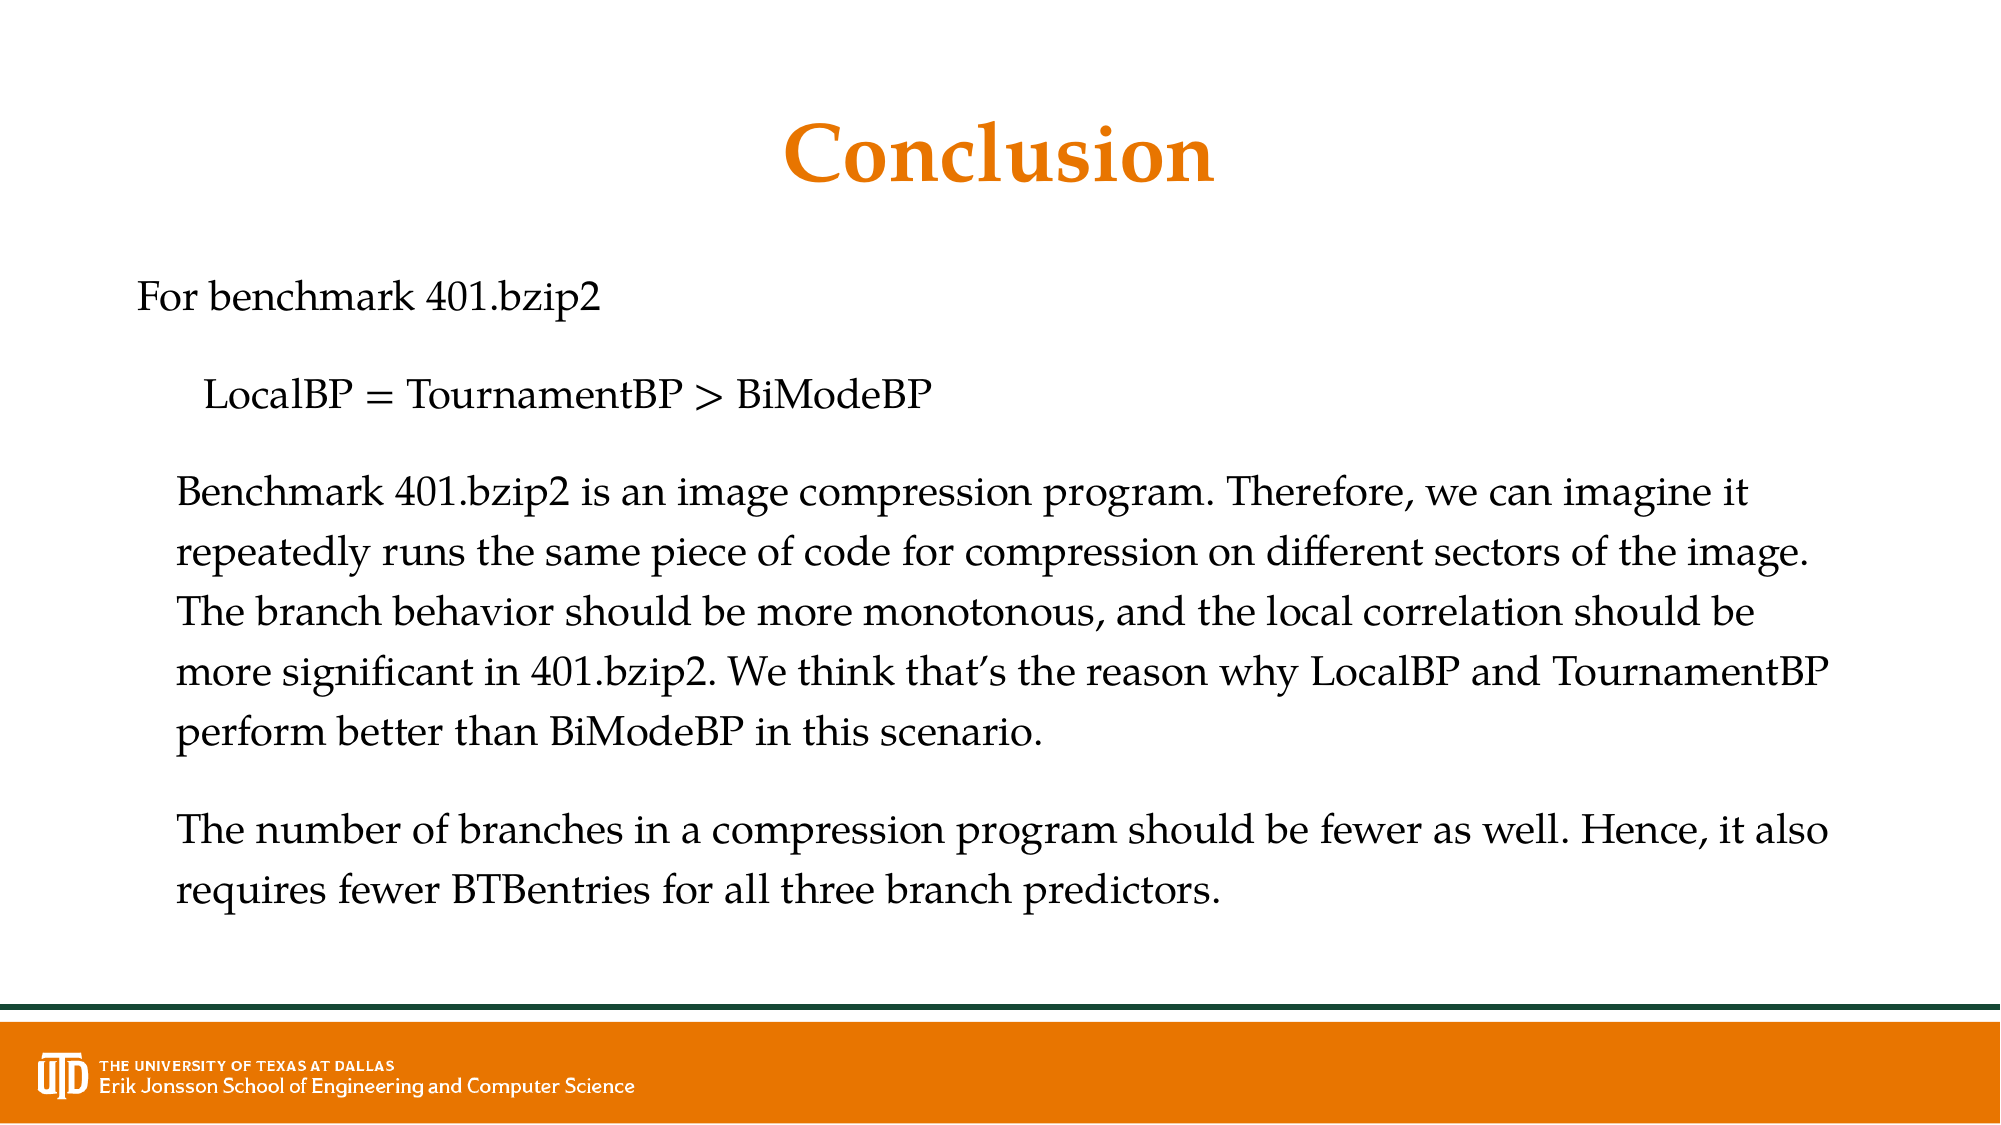

# Conclusion
For benchmark 401.bzip2
LocalBP = TournamentBP > BiModeBP
Benchmark 401.bzip2 is an image compression program. Therefore, we can imagine it repeatedly runs the same piece of code for compression on different sectors of the image. The branch behavior should be more monotonous, and the local correlation should be more significant in 401.bzip2. We think that’s the reason why LocalBP and TournamentBP perform better than BiModeBP in this scenario.
The number of branches in a compression program should be fewer as well. Hence, it also requires fewer BTBentries for all three branch predictors.